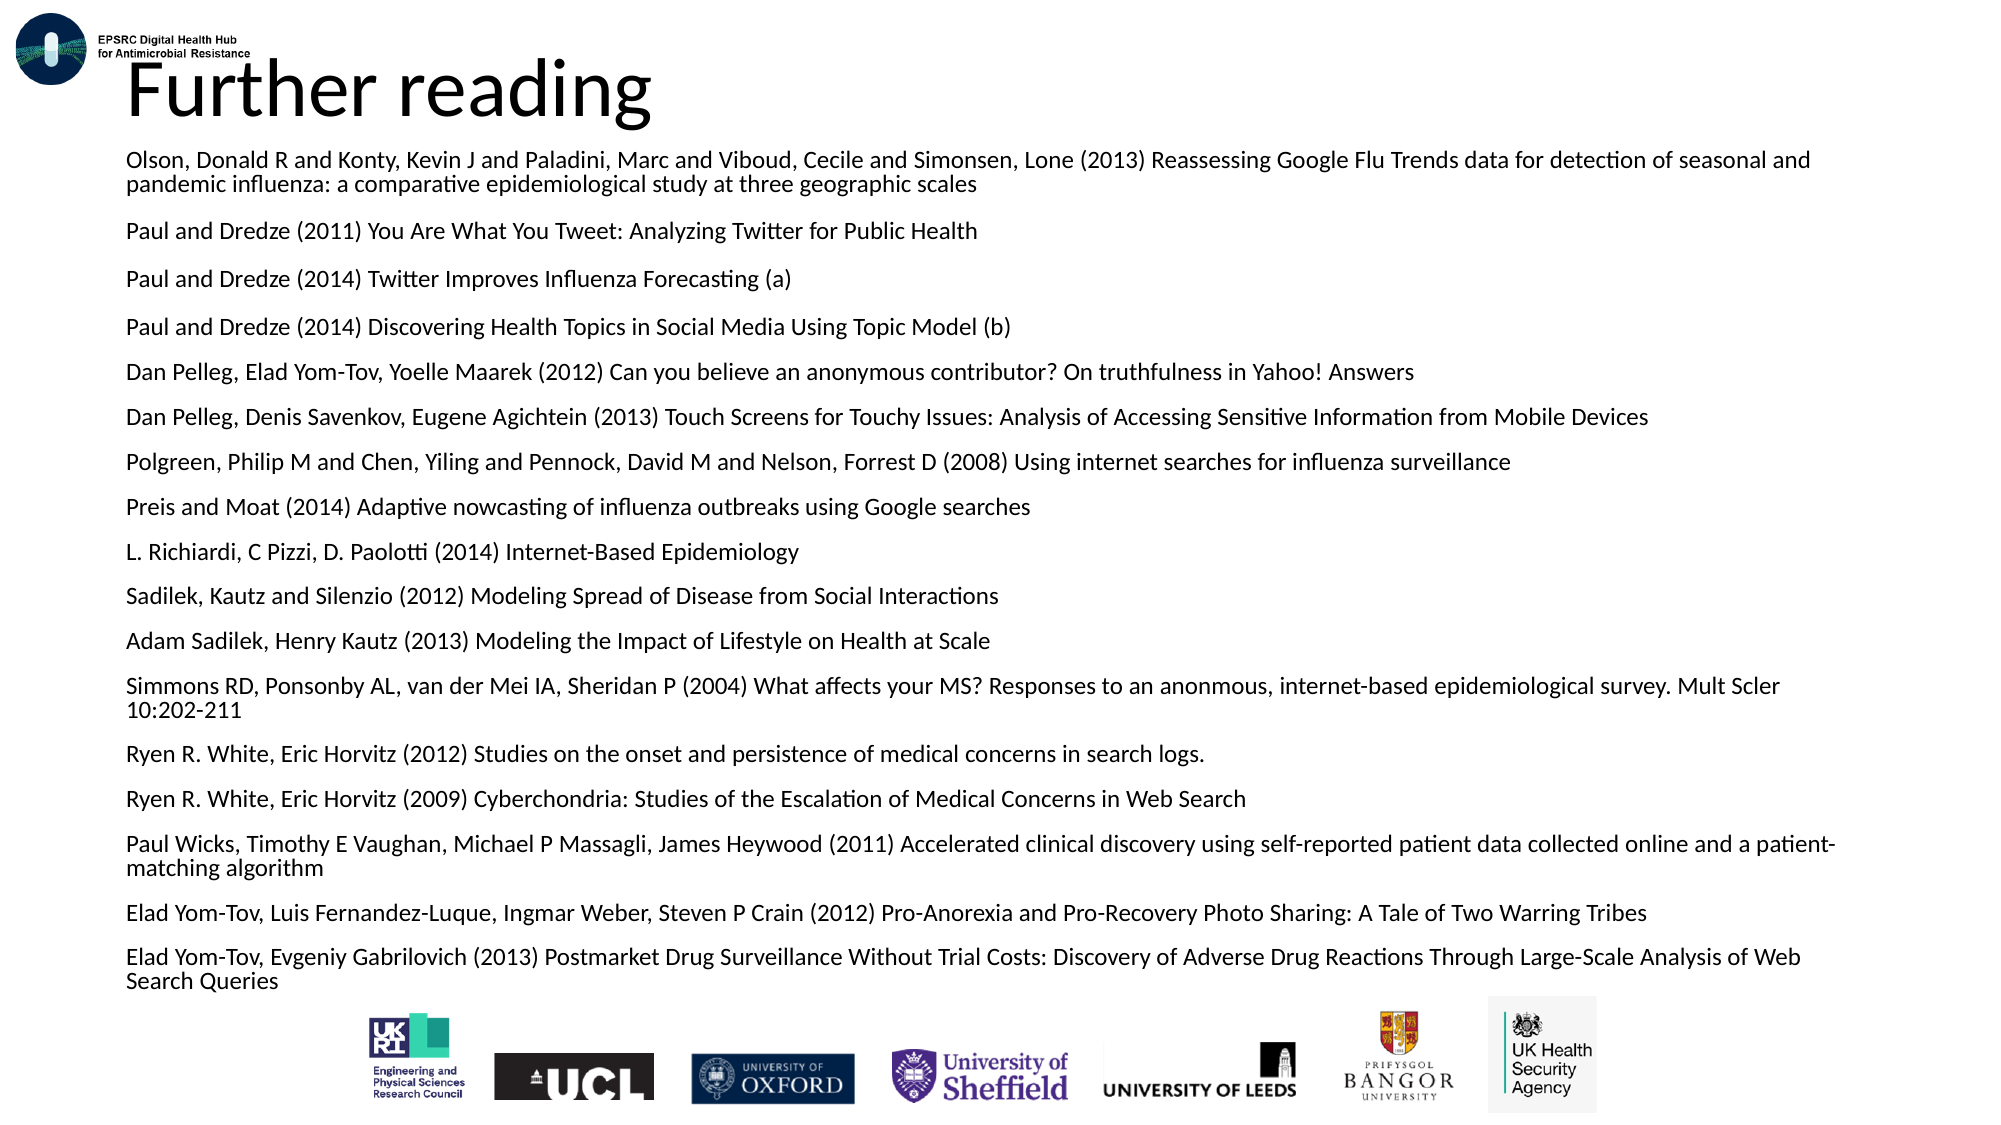

# Further reading
Olson, Donald R and Konty, Kevin J and Paladini, Marc and Viboud, Cecile and Simonsen, Lone (2013) Reassessing Google Flu Trends data for detection of seasonal and pandemic influenza: a comparative epidemiological study at three geographic scales
Paul and Dredze (2011) You Are What You Tweet: Analyzing Twitter for Public Health
Paul and Dredze (2014) Twitter Improves Influenza Forecasting (a)
Paul and Dredze (2014) Discovering Health Topics in Social Media Using Topic Model (b)
Dan Pelleg, Elad Yom-Tov, Yoelle Maarek (2012) Can you believe an anonymous contributor? On truthfulness in Yahoo! Answers
Dan Pelleg, Denis Savenkov, Eugene Agichtein (2013) Touch Screens for Touchy Issues: Analysis of Accessing Sensitive Information from Mobile Devices
Polgreen, Philip M and Chen, Yiling and Pennock, David M and Nelson, Forrest D (2008) Using internet searches for influenza surveillance
Preis and Moat (2014) Adaptive nowcasting of influenza outbreaks using Google searches
L. Richiardi, C Pizzi, D. Paolotti (2014) Internet-Based Epidemiology
Sadilek, Kautz and Silenzio (2012) Modeling Spread of Disease from Social Interactions
Adam Sadilek, Henry Kautz (2013) Modeling the Impact of Lifestyle on Health at Scale
Simmons RD, Ponsonby AL, van der Mei IA, Sheridan P (2004) What affects your MS? Responses to an anonmous, internet-based epidemiological survey. Mult Scler 10:202-211
Ryen R. White, Eric Horvitz (2012) Studies on the onset and persistence of medical concerns in search logs.
Ryen R. White, Eric Horvitz (2009) Cyberchondria: Studies of the Escalation of Medical Concerns in Web Search
Paul Wicks, Timothy E Vaughan, Michael P Massagli, James Heywood (2011) Accelerated clinical discovery using self-reported patient data collected online and a patient-matching algorithm
Elad Yom-Tov, Luis Fernandez-Luque, Ingmar Weber, Steven P Crain (2012) Pro-Anorexia and Pro-Recovery Photo Sharing: A Tale of Two Warring Tribes
Elad Yom-Tov, Evgeniy Gabrilovich (2013) Postmarket Drug Surveillance Without Trial Costs: Discovery of Adverse Drug Reactions Through Large-Scale Analysis of Web Search Queries